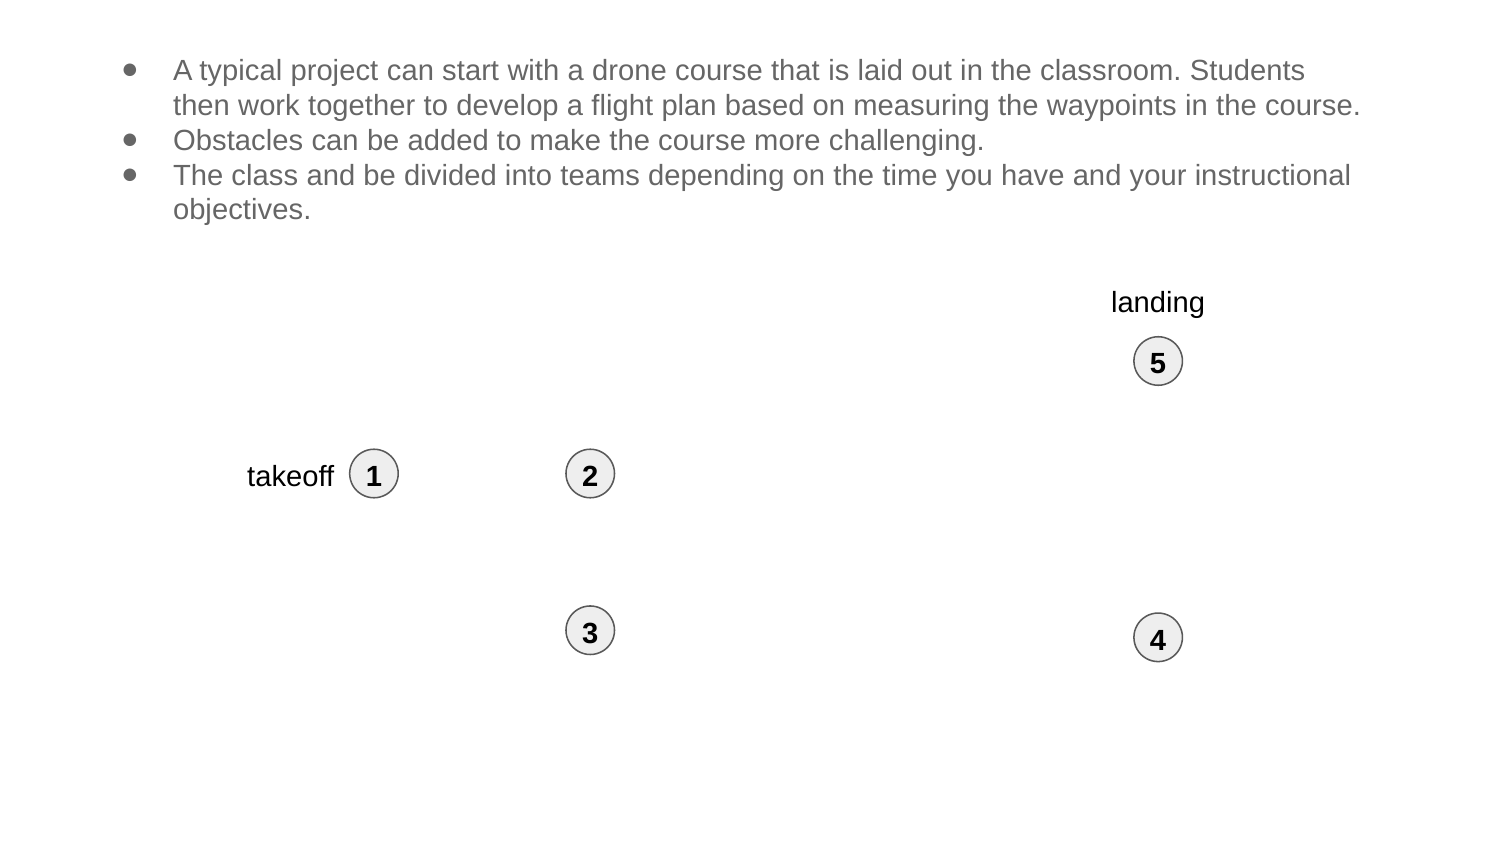

A typical project can start with a drone course that is laid out in the classroom. Students then work together to develop a flight plan based on measuring the waypoints in the course.
Obstacles can be added to make the course more challenging.
The class and be divided into teams depending on the time you have and your instructional objectives.
landing
5

takeoff
1
2

3

4